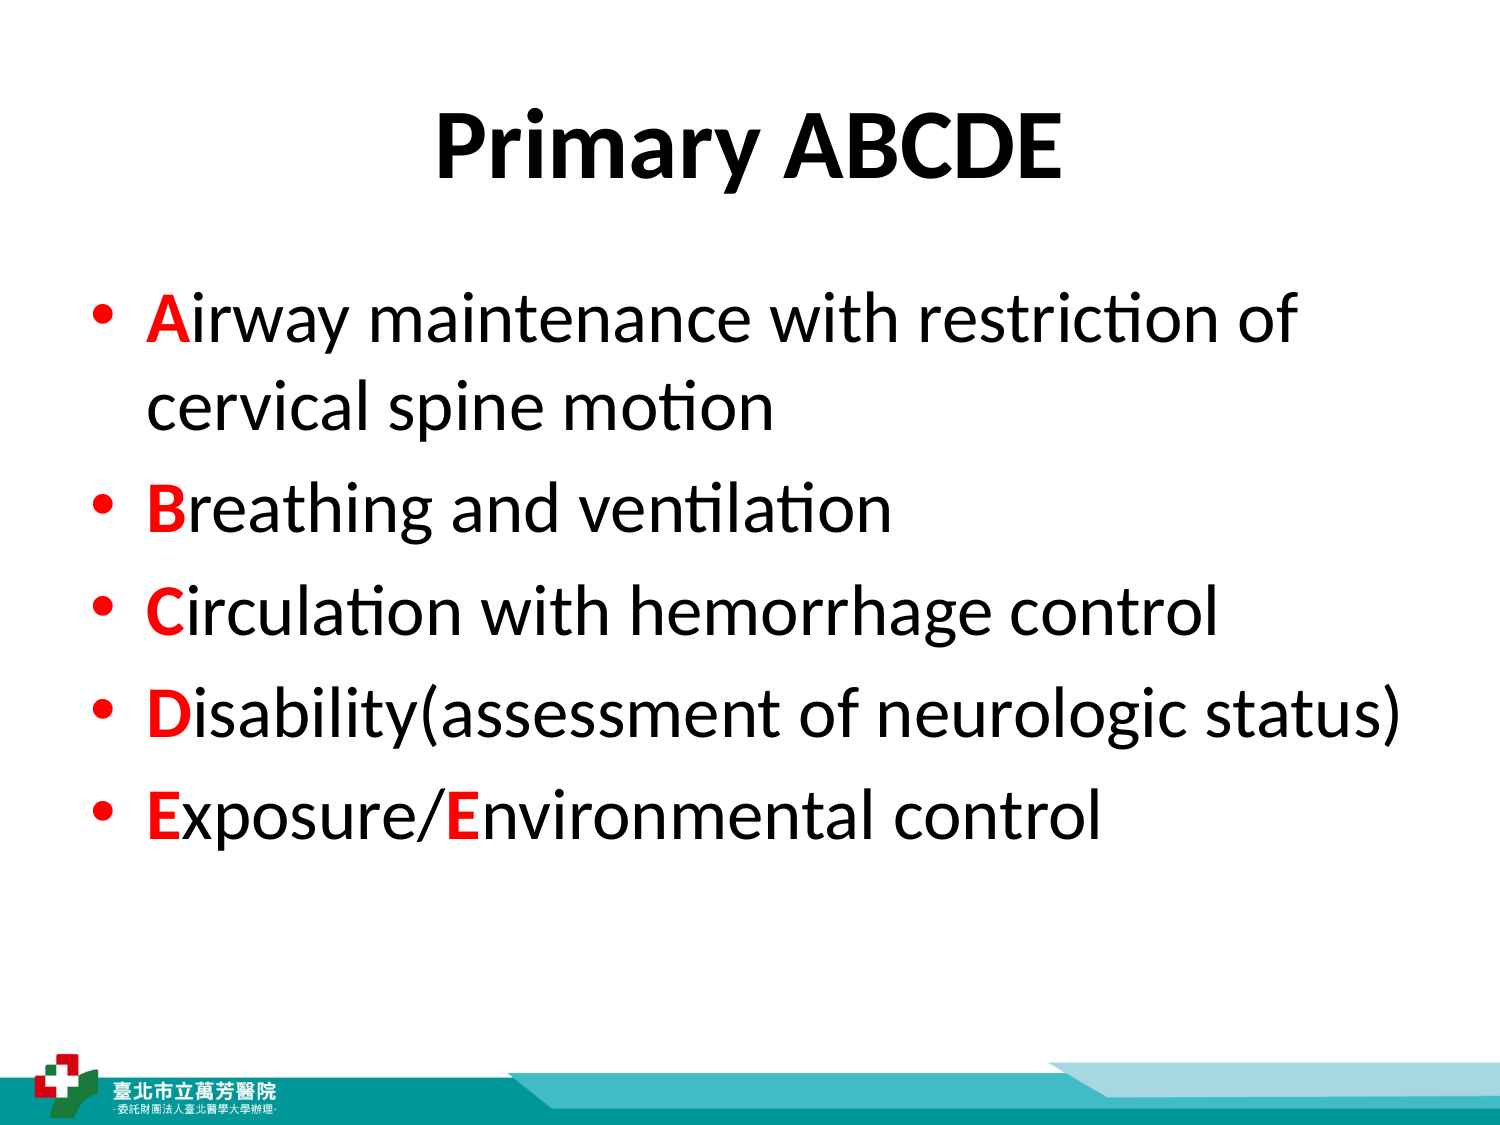

# Primary ABCDE
Airway maintenance with restriction of cervical spine motion
Breathing and ventilation
Circulation with hemorrhage control
Disability(assessment of neurologic status)
Exposure/Environmental control